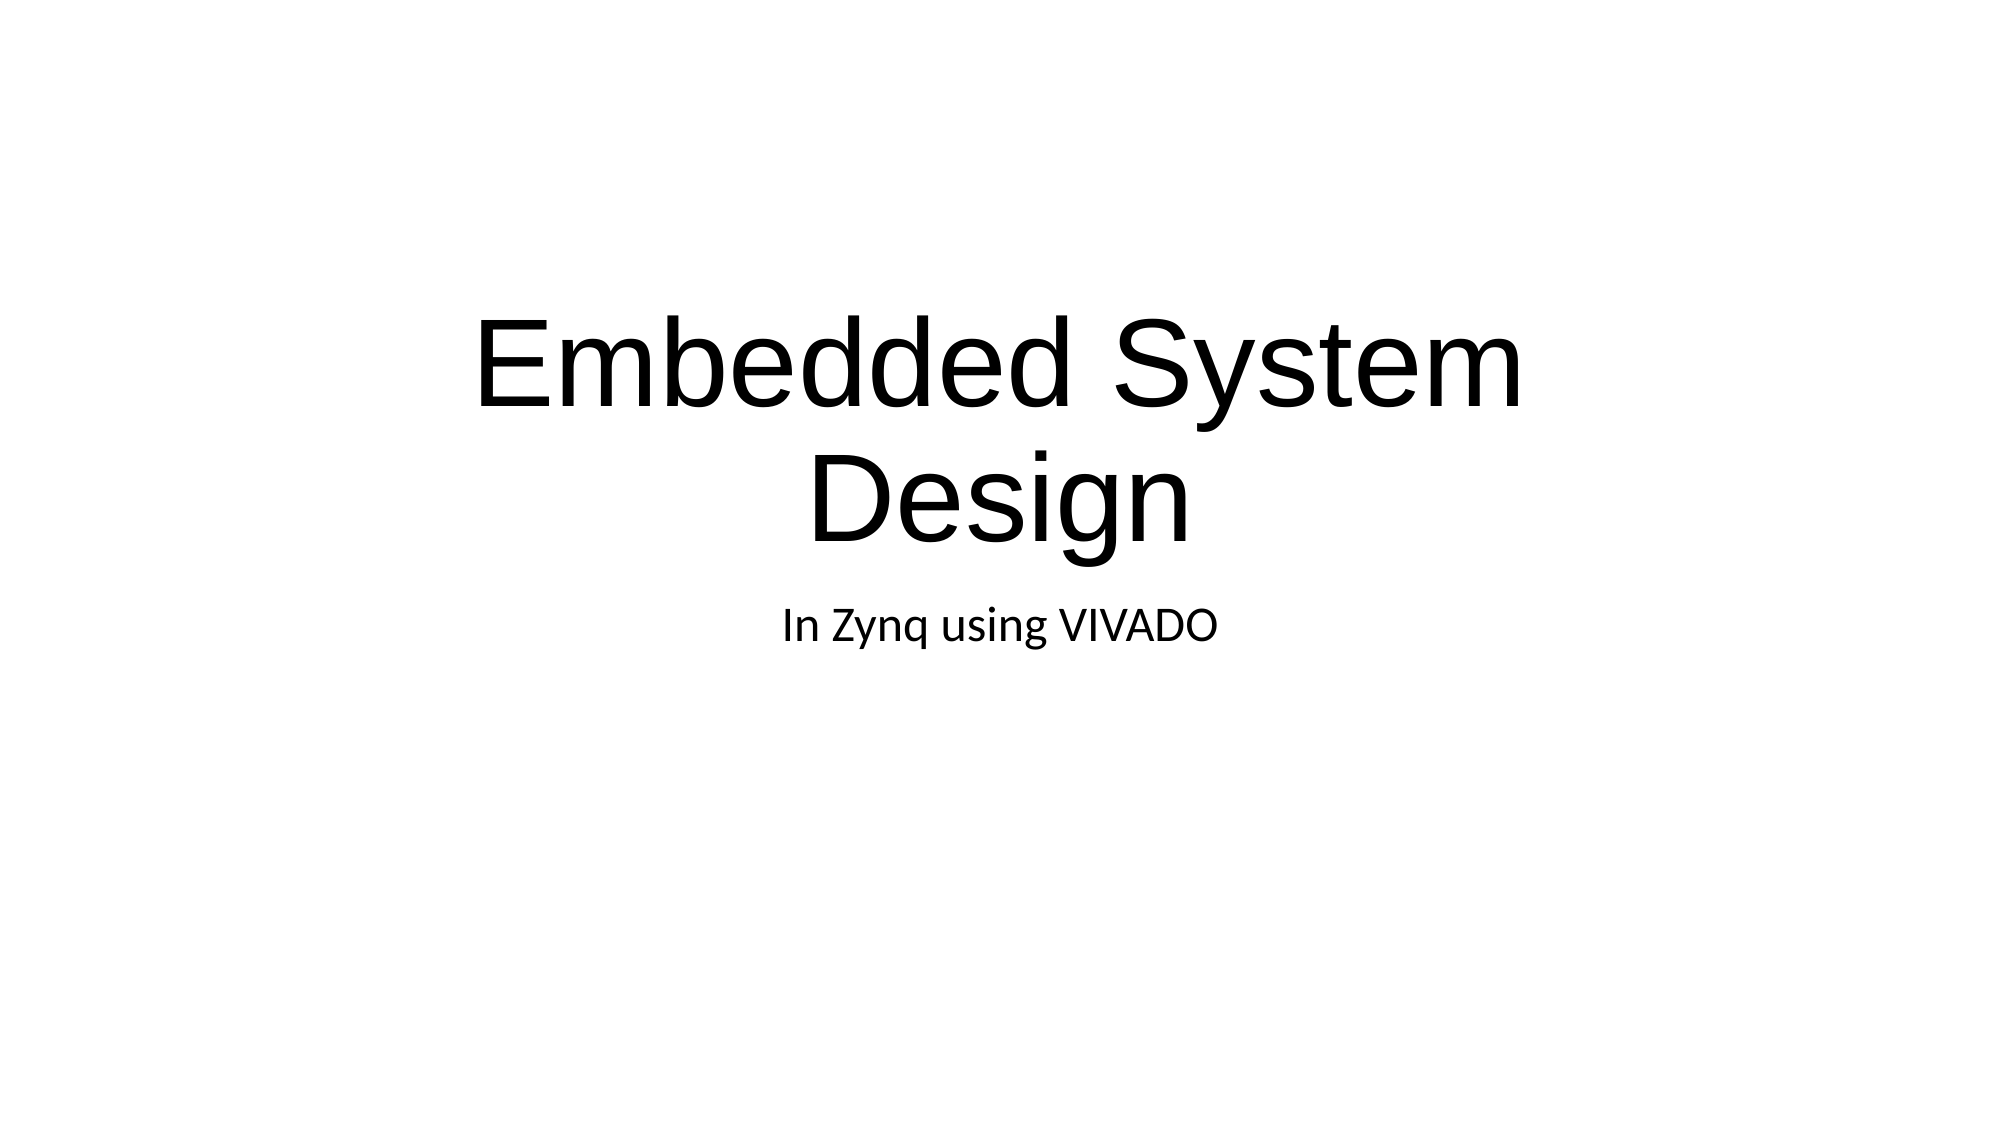

# Embedded System Design
In Zynq using VIVADO